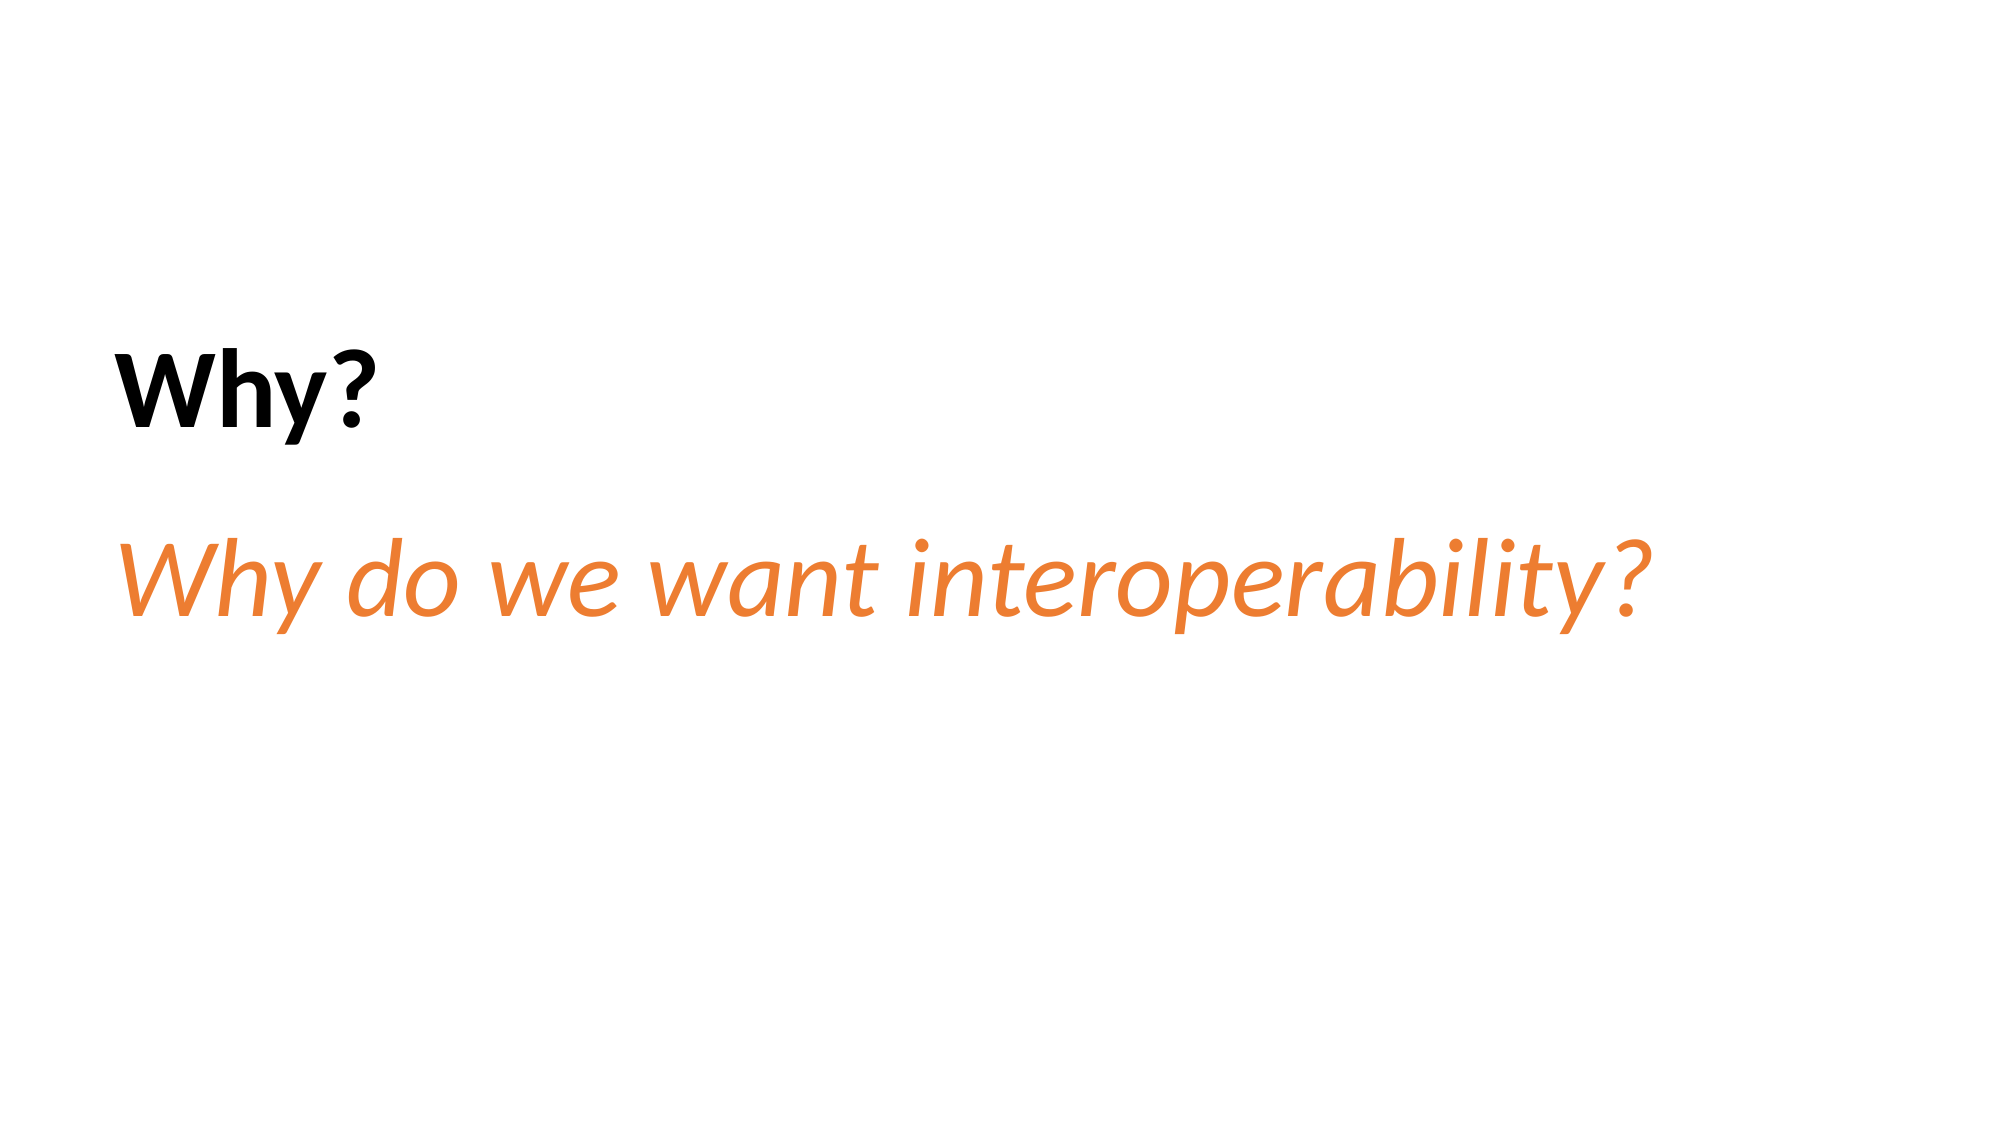

# Why?
Why do we want interoperability?
7